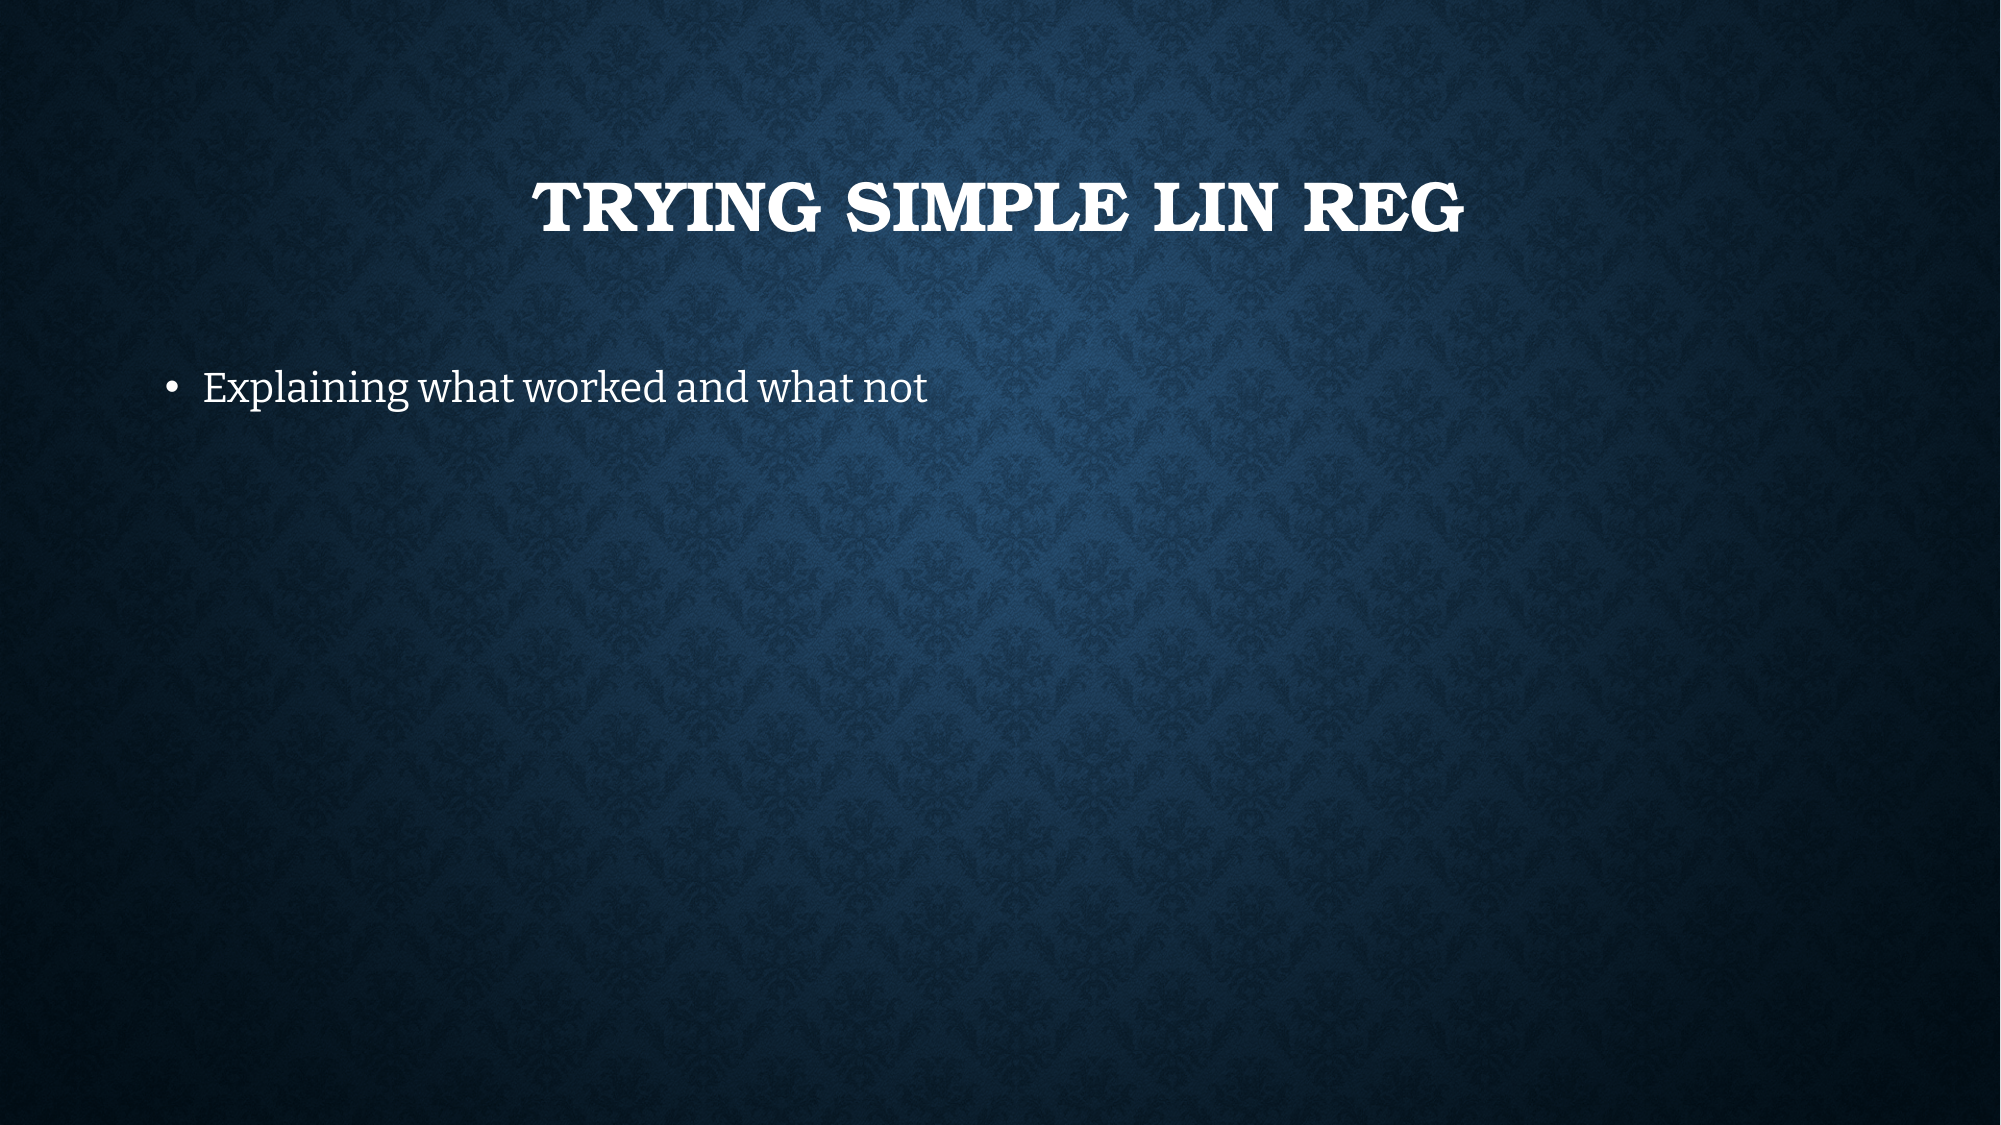

# Trying Simple Lin reg
Explaining what worked and what not